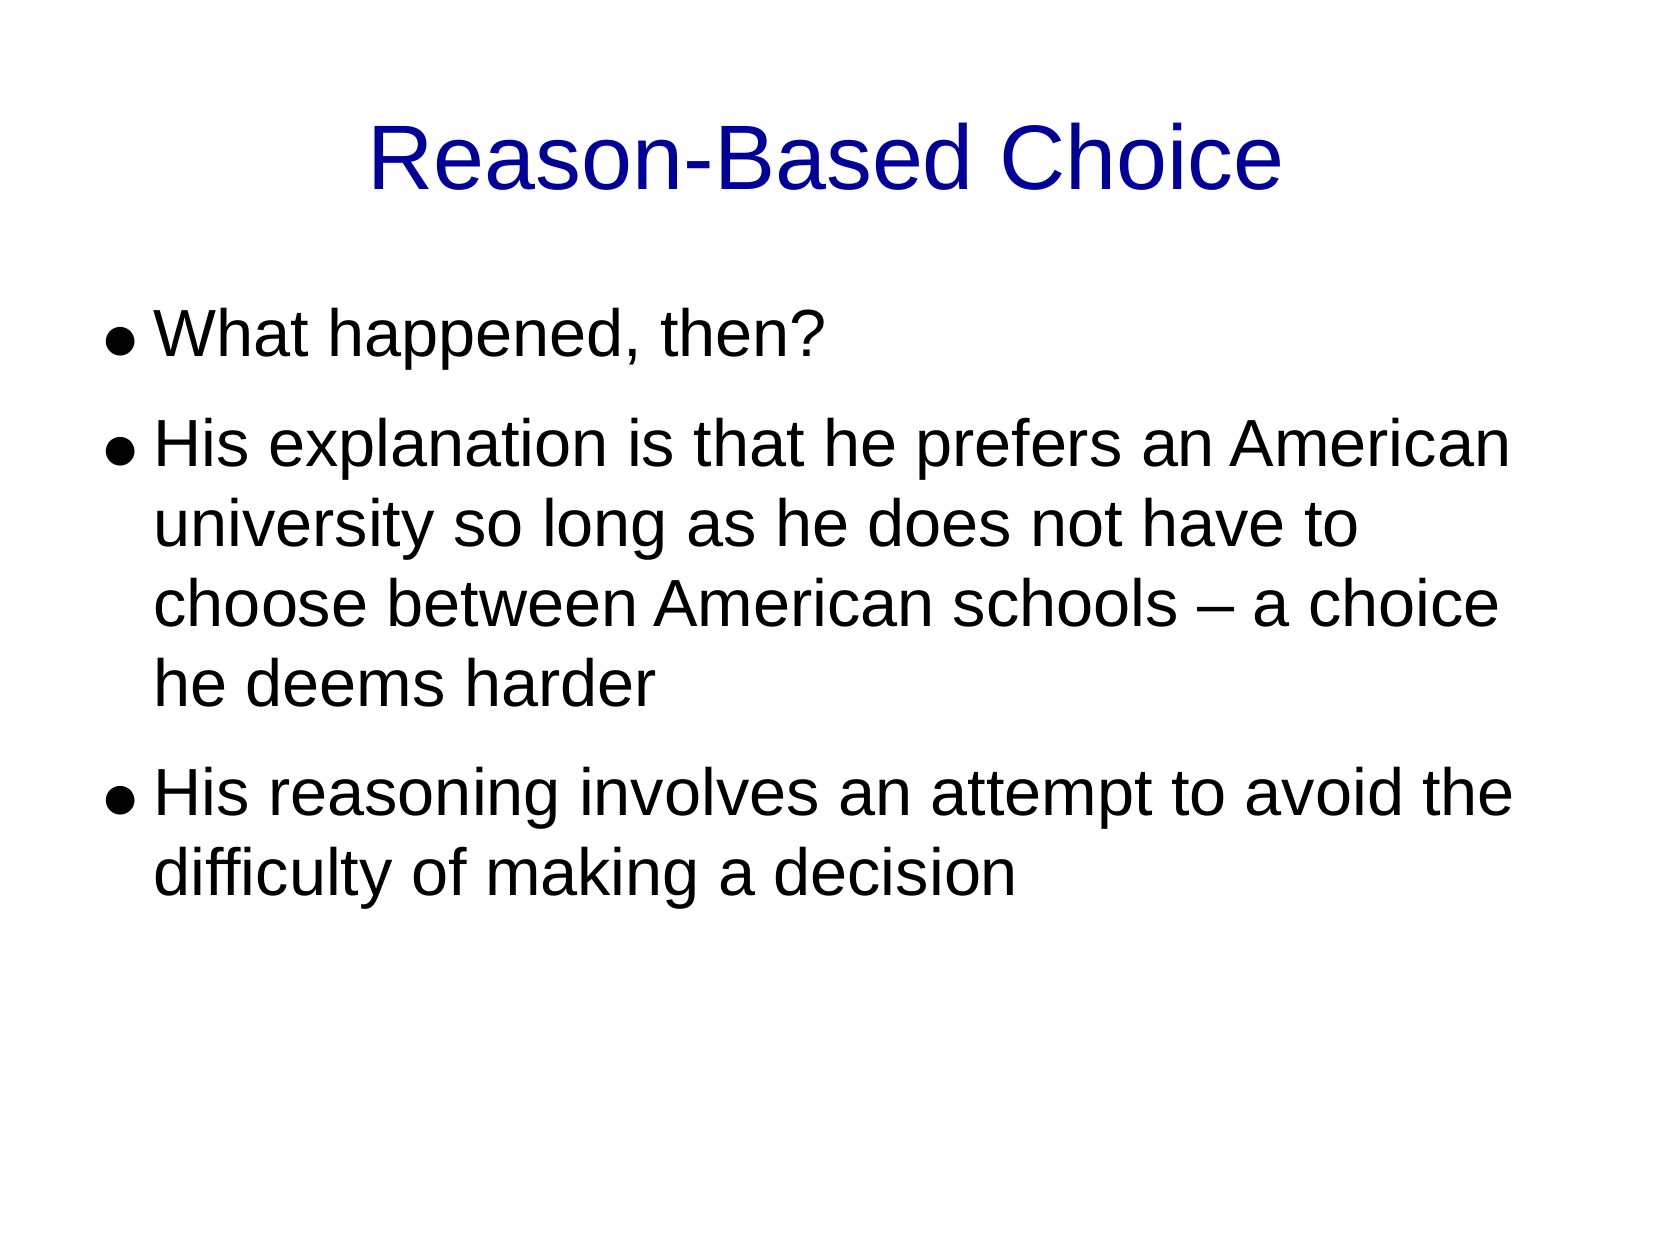

Reason-Based Choice
What happened, then?
His explanation is that he prefers an American university so long as he does not have to choose between American schools – a choice he deems harder
His reasoning involves an attempt to avoid the difficulty of making a decision